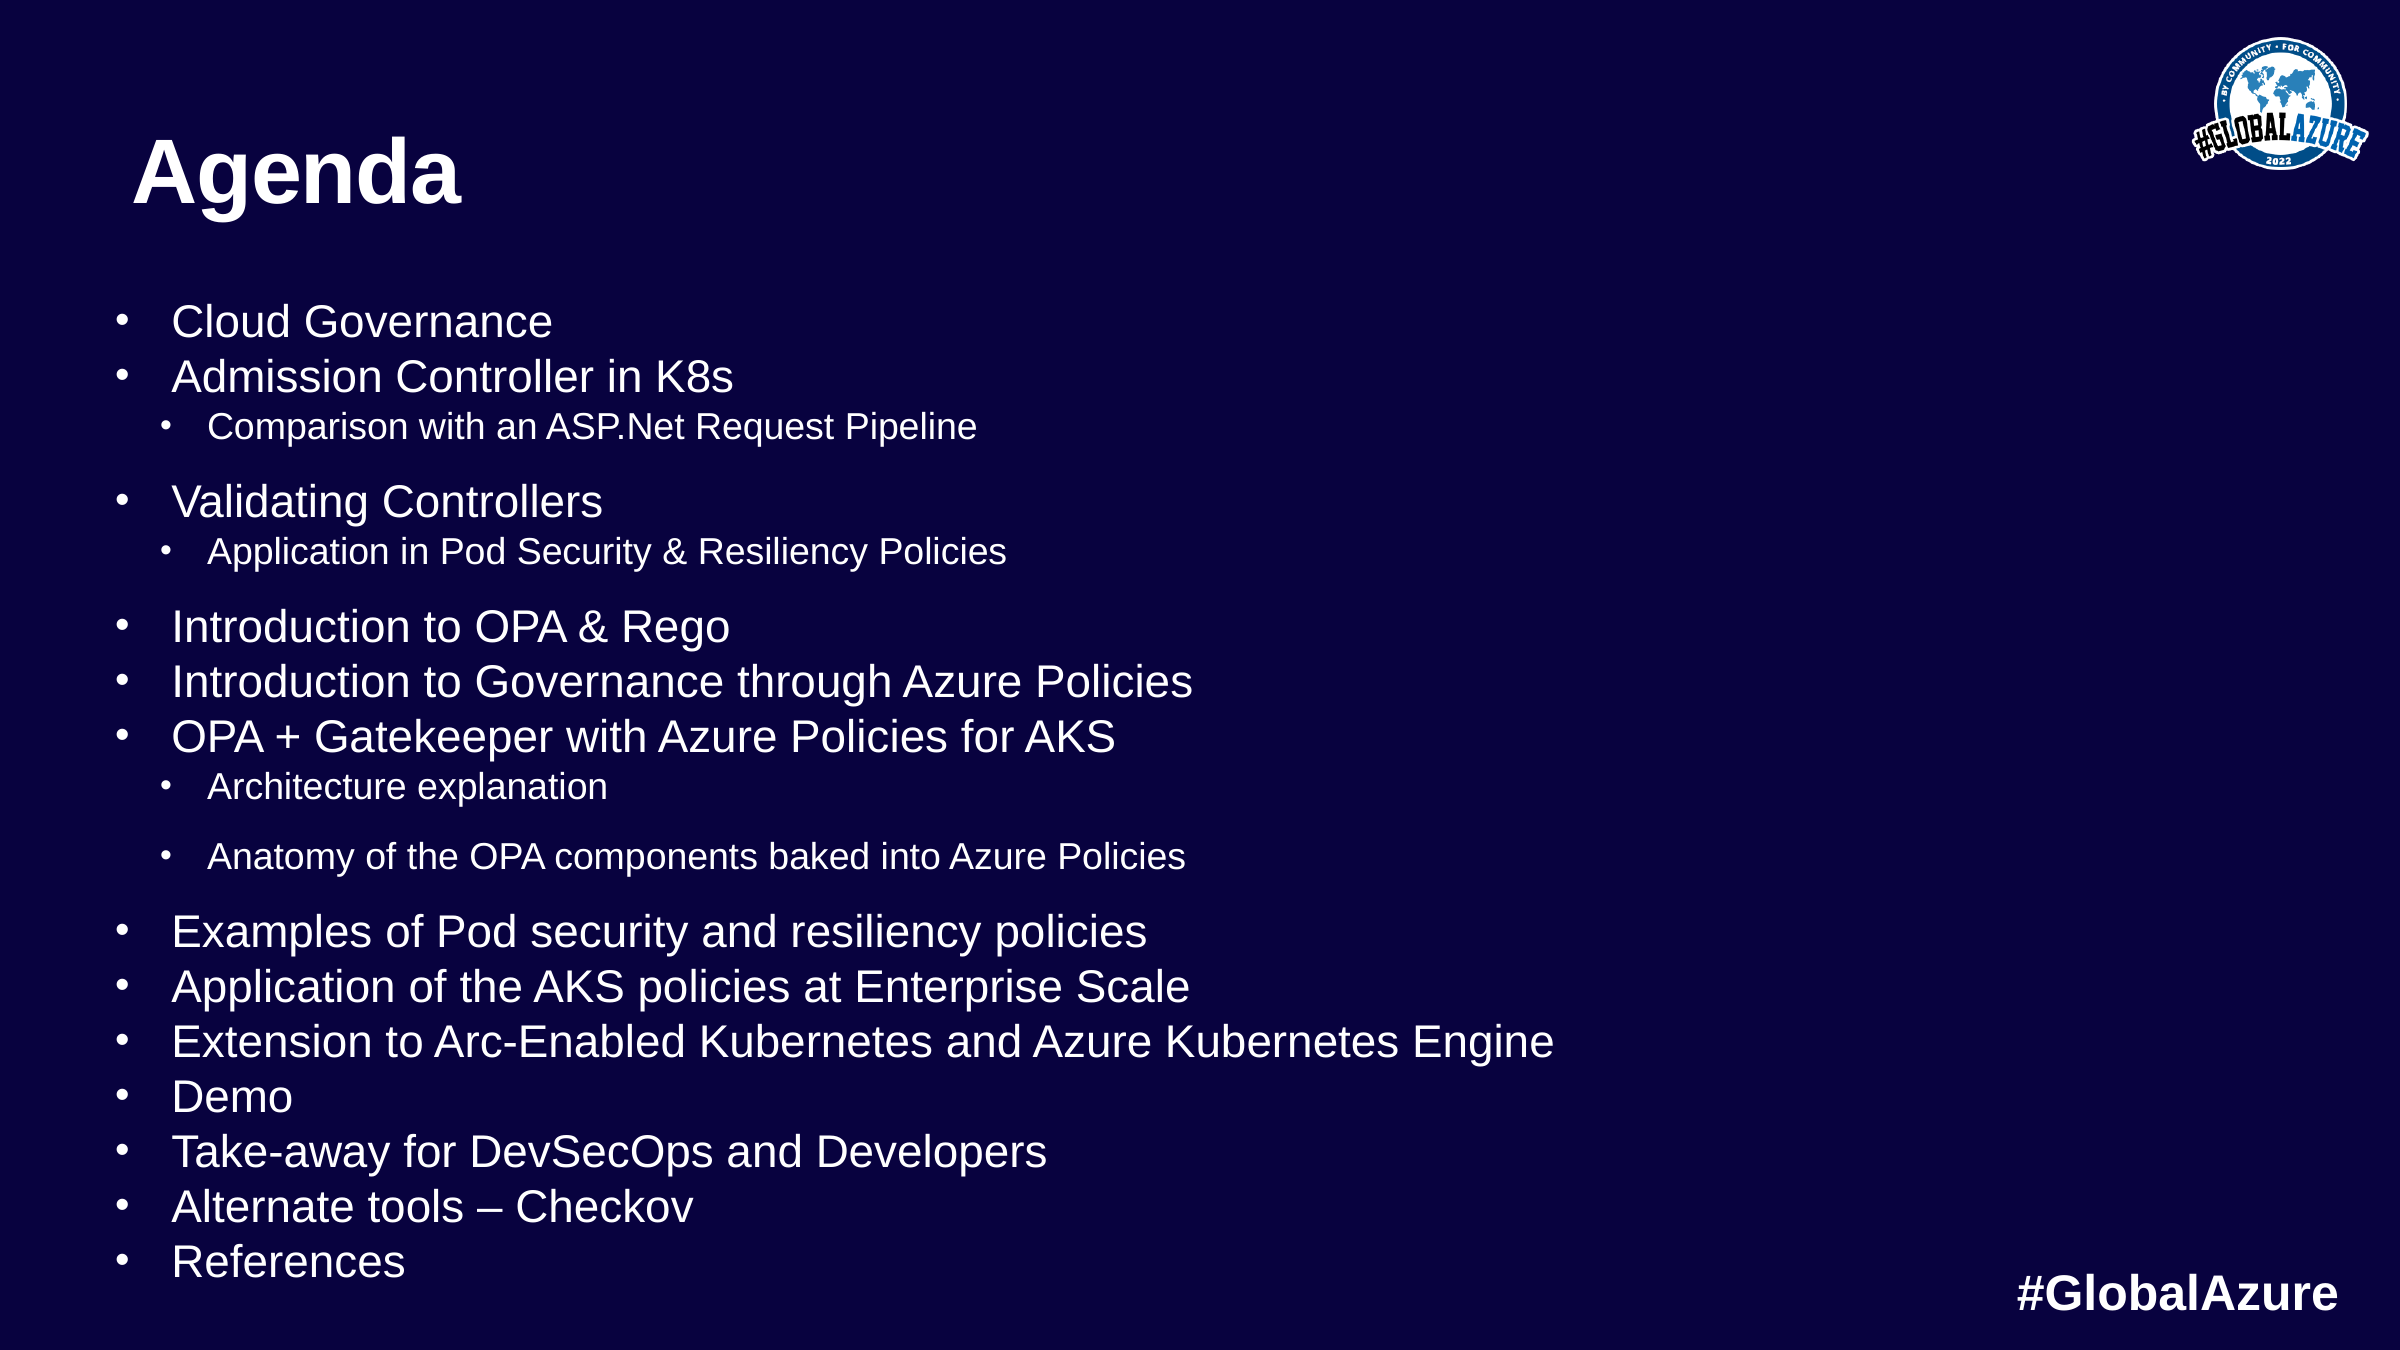

# Agenda
Cloud Governance
Admission Controller in K8s
Comparison with an ASP.Net Request Pipeline
Validating Controllers
Application in Pod Security & Resiliency Policies
Introduction to OPA & Rego
Introduction to Governance through Azure Policies
OPA + Gatekeeper with Azure Policies for AKS
Architecture explanation
Anatomy of the OPA components baked into Azure Policies
Examples of Pod security and resiliency policies
Application of the AKS policies at Enterprise Scale
Extension to Arc-Enabled Kubernetes and Azure Kubernetes Engine
Demo
Take-away for DevSecOps and Developers
Alternate tools – Checkov
References